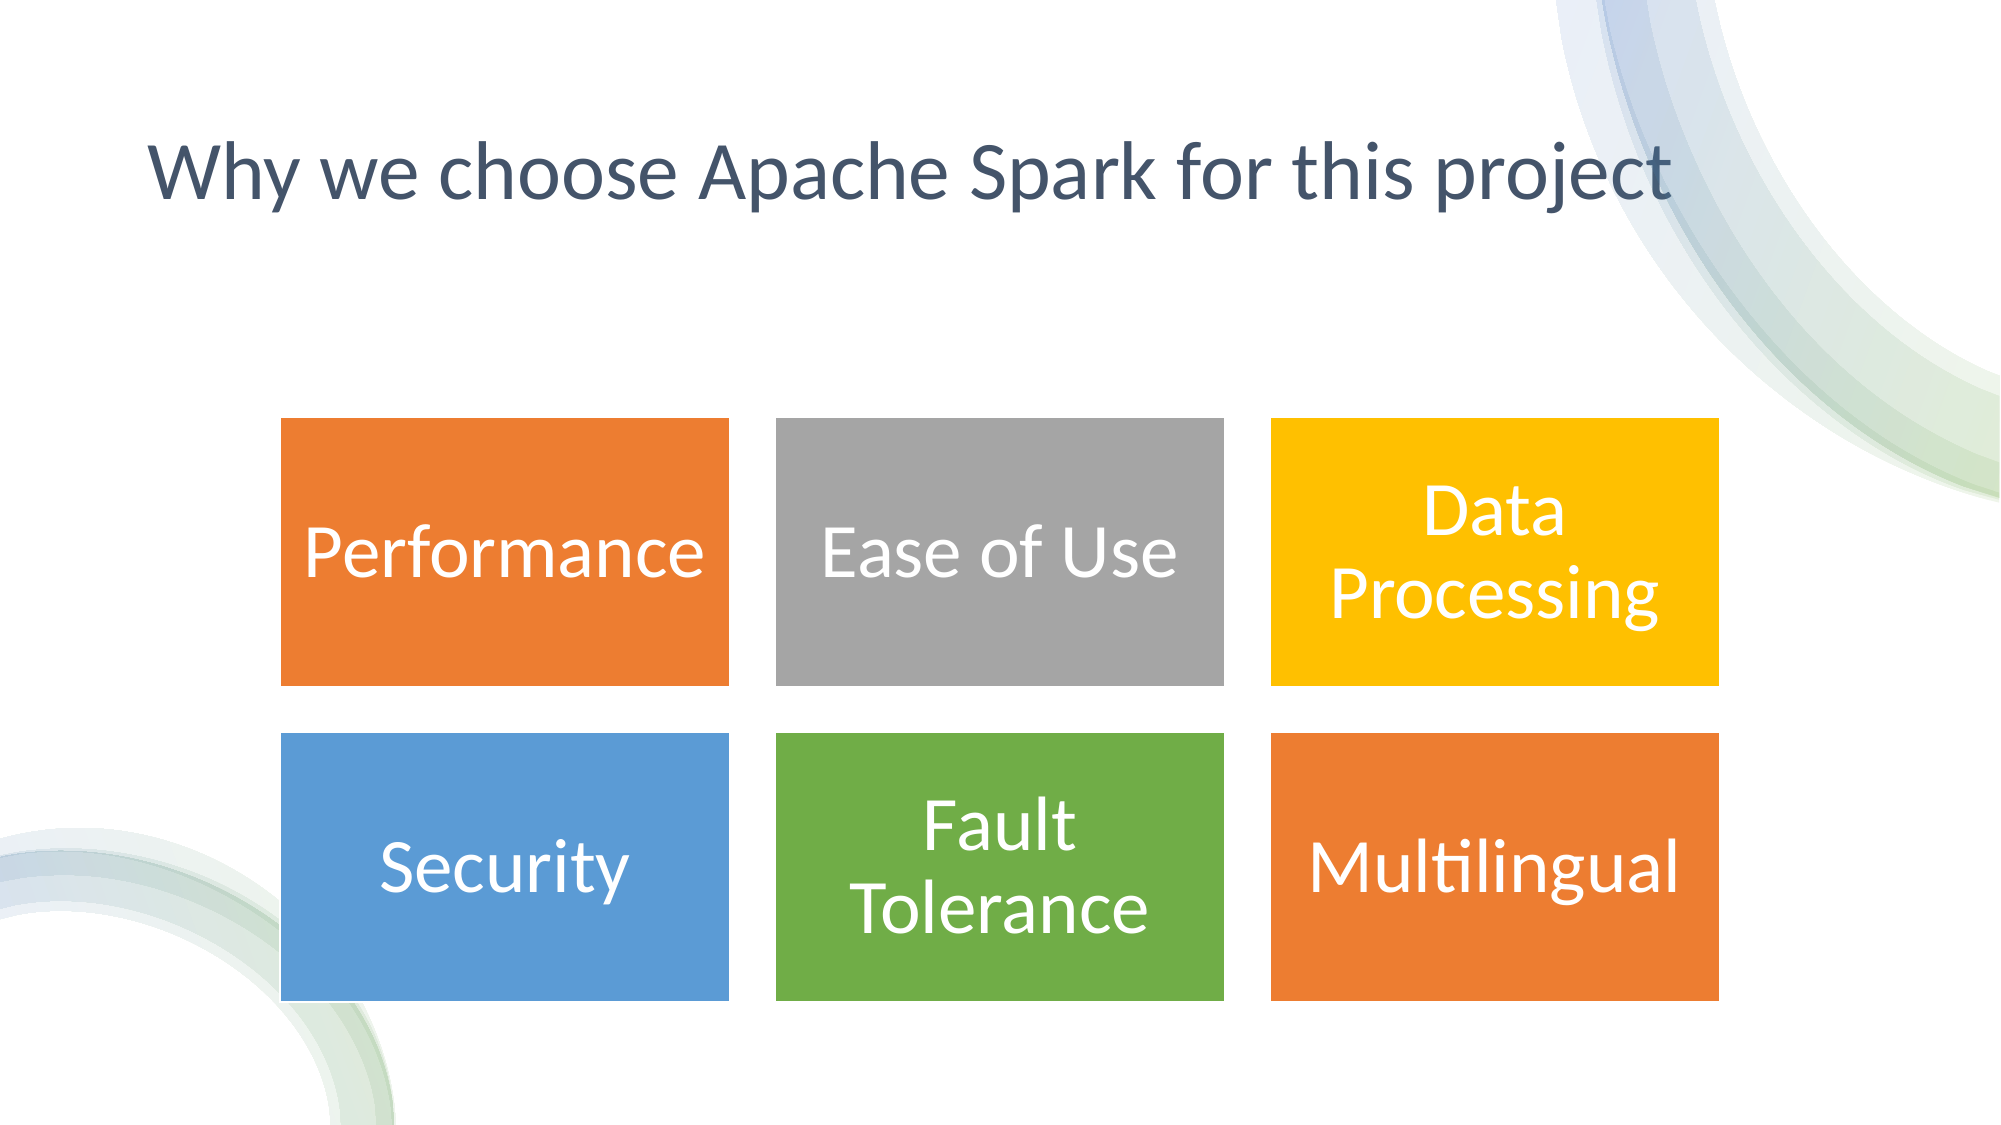

# Why we choose Apache Spark for this project
Performance
Ease of Use
Data Processing
Security
Fault Tolerance
Multilingual